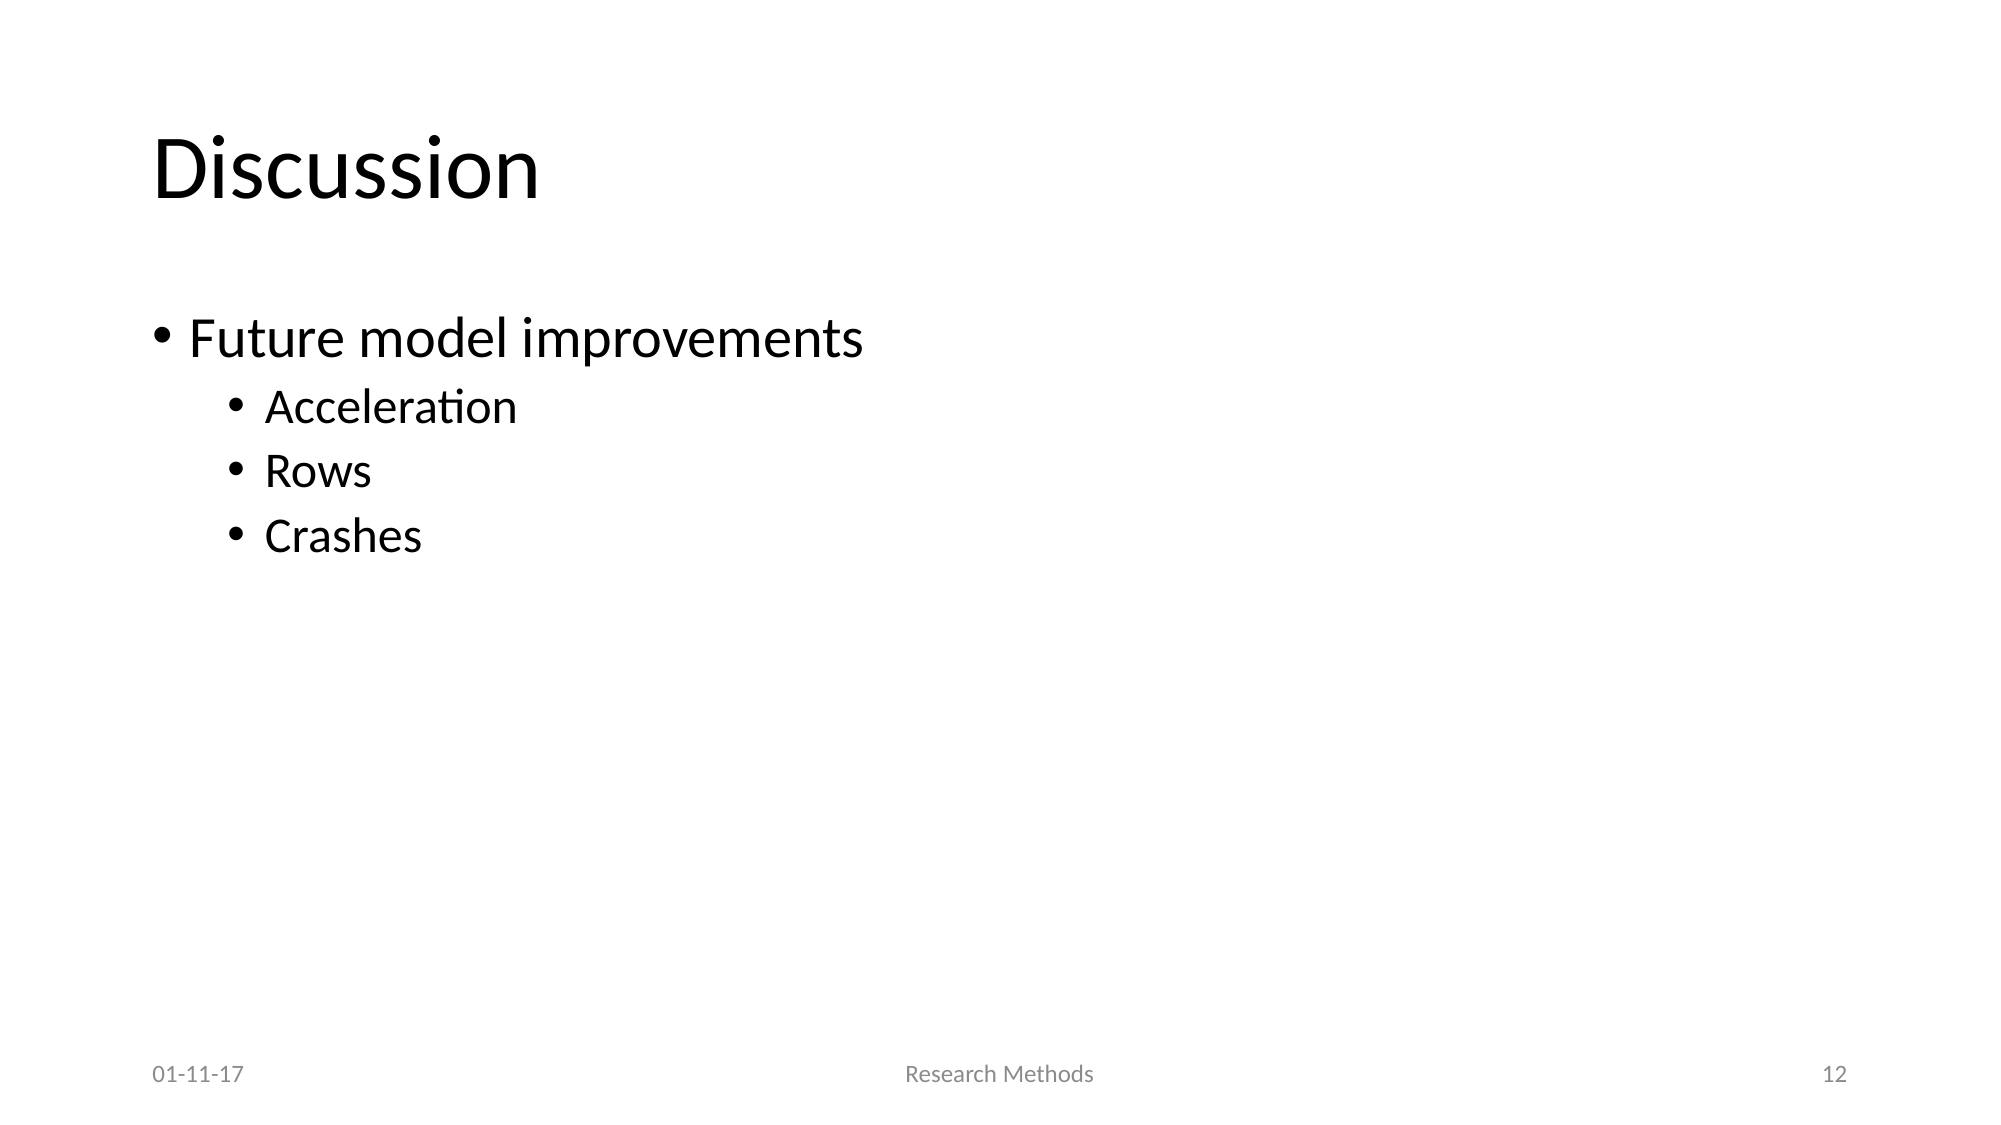

# Discussion
Future model improvements
Acceleration
Rows
Crashes

01-11-17
Research Methods
12